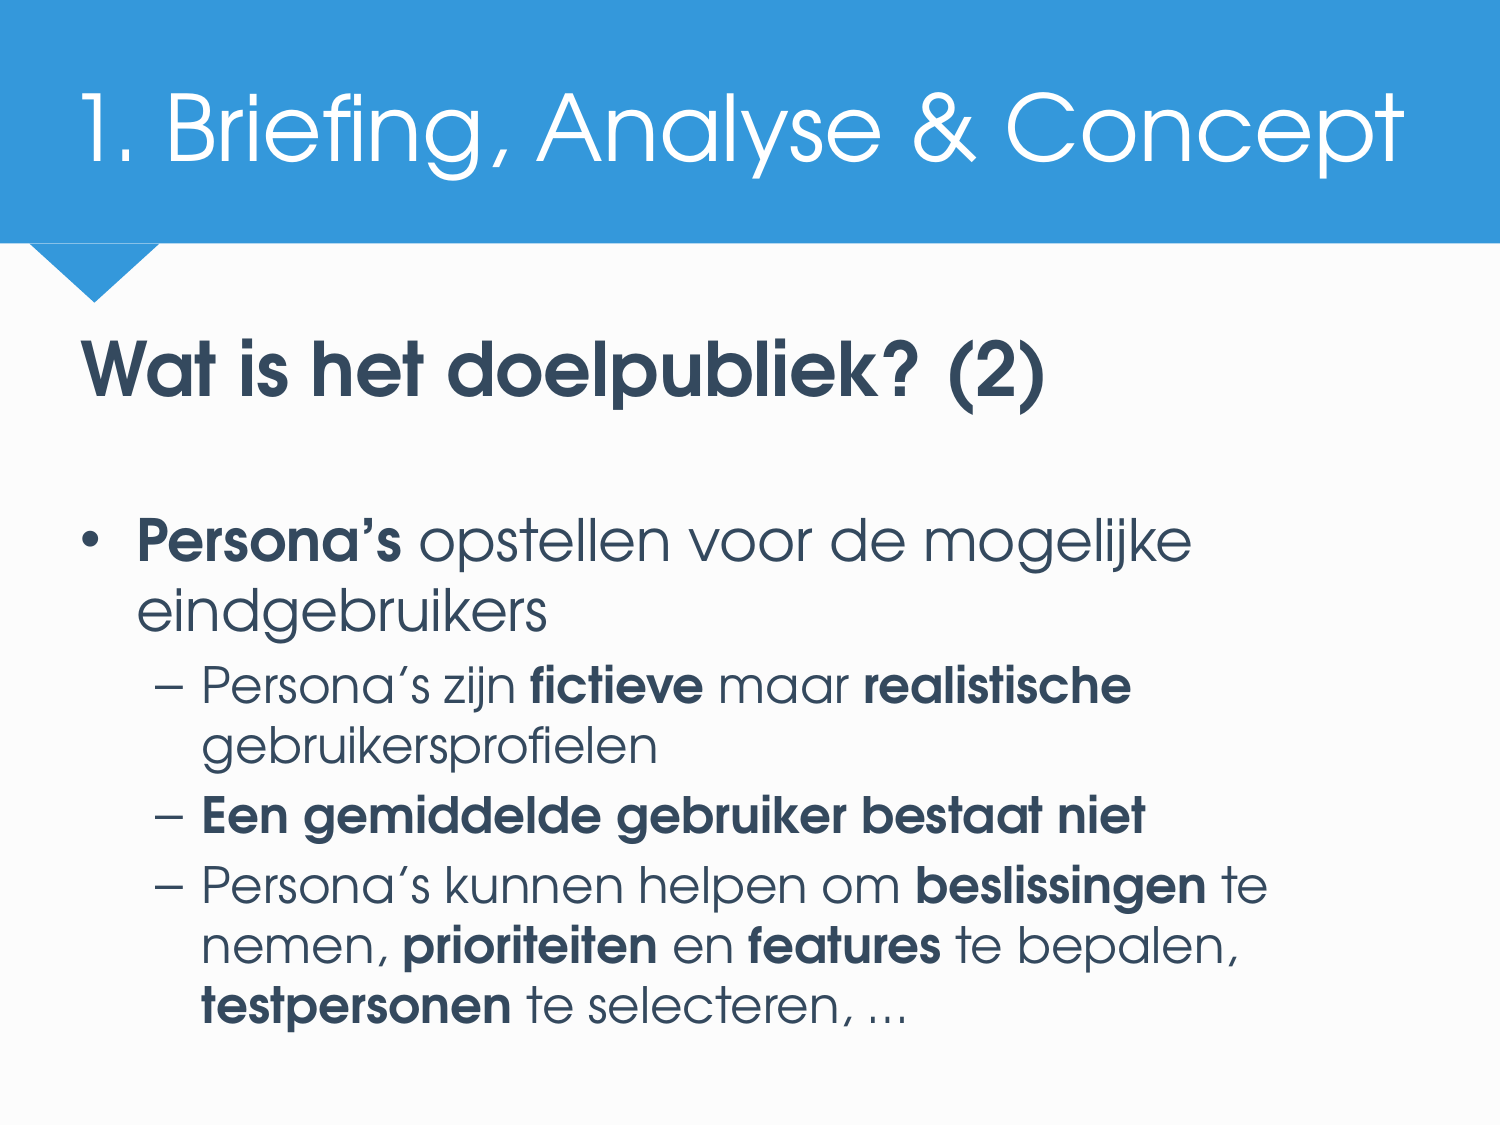

# 1. Briefing, Analyse & Concept
Wat is het doelpubliek? (2)
Persona’s opstellen voor de mogelijke eindgebruikers
Persona’s zijn fictieve maar realistische gebruikersprofielen
Een gemiddelde gebruiker bestaat niet
Persona’s kunnen helpen om beslissingen te nemen, prioriteiten en features te bepalen, testpersonen te selecteren, …